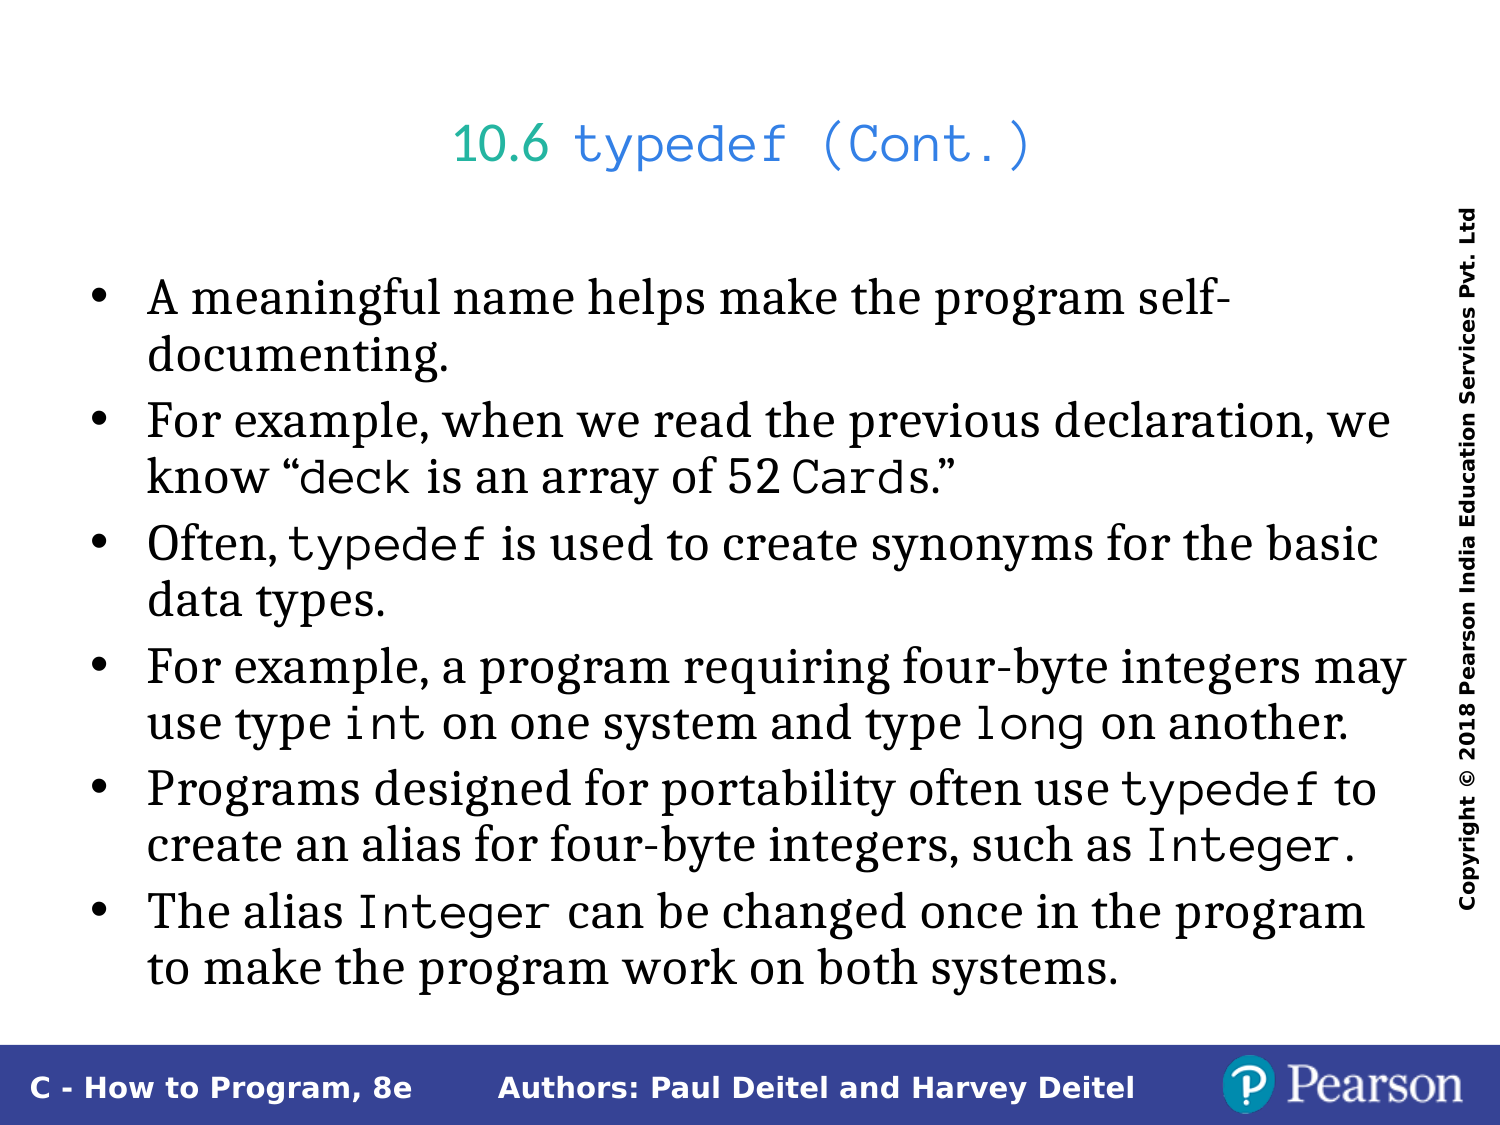

# 10.6  typedef (Cont.)
A meaningful name helps make the program self-documenting.
For example, when we read the previous declaration, we know “deck is an array of 52 Cards.”
Often, typedef is used to create synonyms for the basic data types.
For example, a program requiring four-byte integers may use type int on one system and type long on another.
Programs designed for portability often use typedef to create an alias for four-byte integers, such as Integer.
The alias Integer can be changed once in the program to make the program work on both systems.